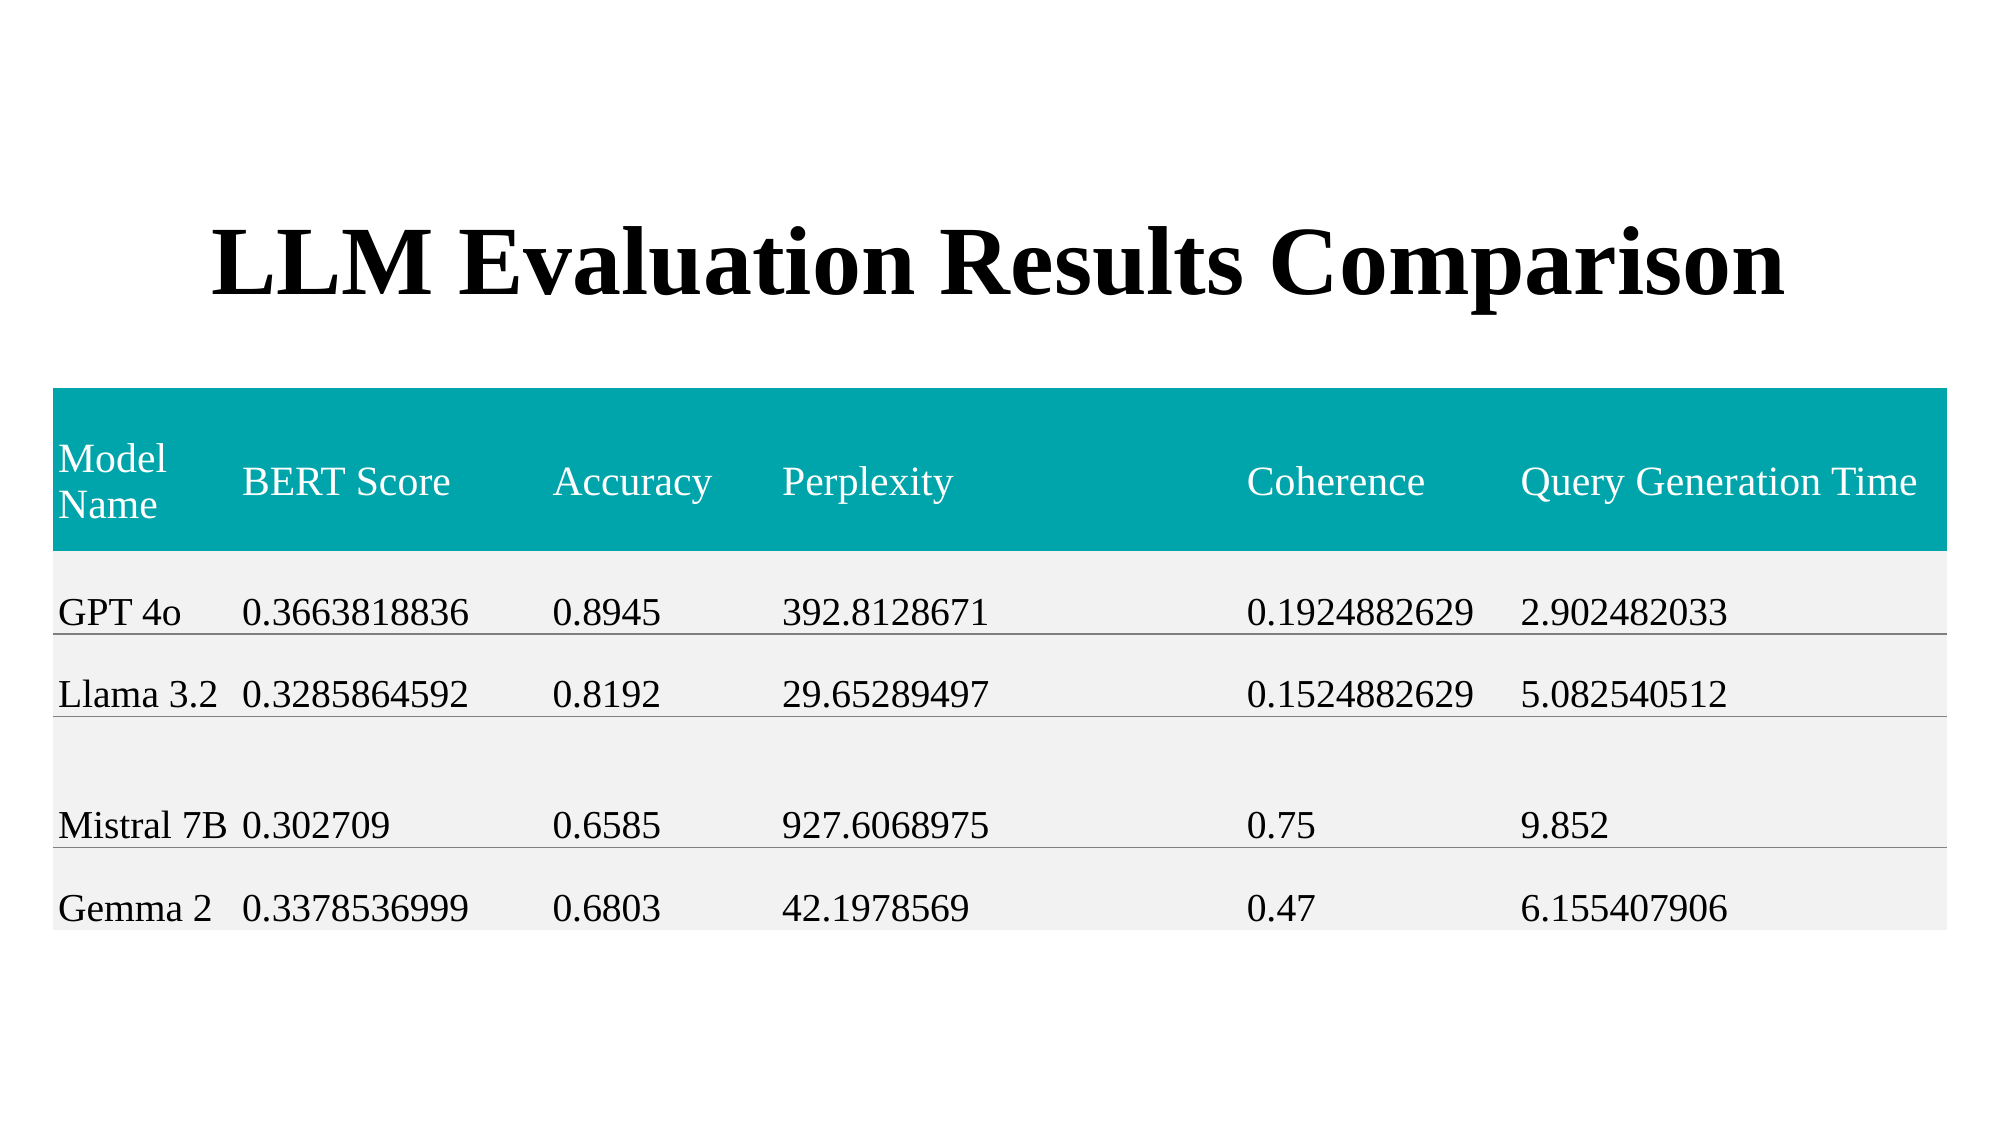

# LLM Evaluation Results Comparison
| Model Name | BERT Score | Accuracy |  | Perplexity | Coherence | Query Generation Time |
| --- | --- | --- | --- | --- | --- | --- |
| GPT 4o | 0.3663818836 | 0.8945 |  | 392.8128671 | 0.1924882629 | 2.902482033 |
| Llama 3.2 | 0.3285864592 | 0.8192 |  | 29.65289497 | 0.1524882629 | 5.082540512 |
| Mistral 7B | 0.302709 | 0.6585 |  | 927.6068975 | 0.75 | 9.852 |
| Gemma 2 | 0.3378536999 | 0.6803 |  | 42.1978569 | 0.47 | 6.155407906 |